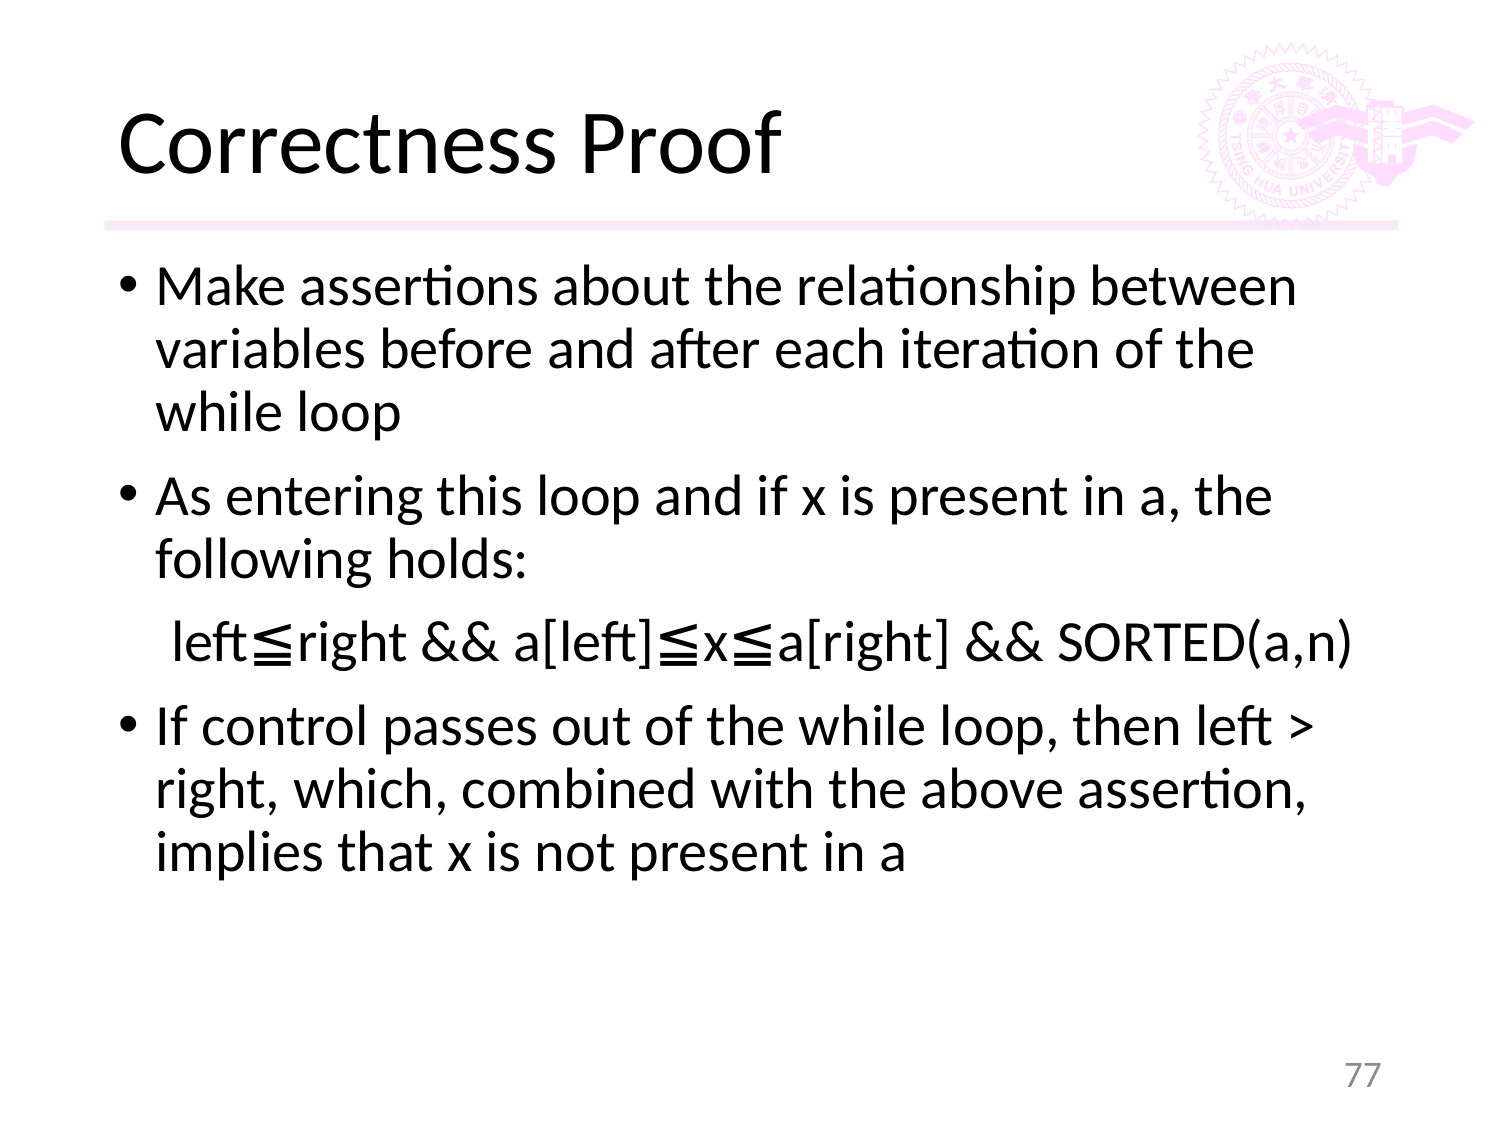

# Correctness Proof
Make assertions about the relationship between variables before and after each iteration of the while loop
As entering this loop and if x is present in a, the following holds:
    left≦right && a[left]≦x≦a[right] && SORTED(a,n)
If control passes out of the while loop, then left > right, which, combined with the above assertion,  implies that x is not present in a
77